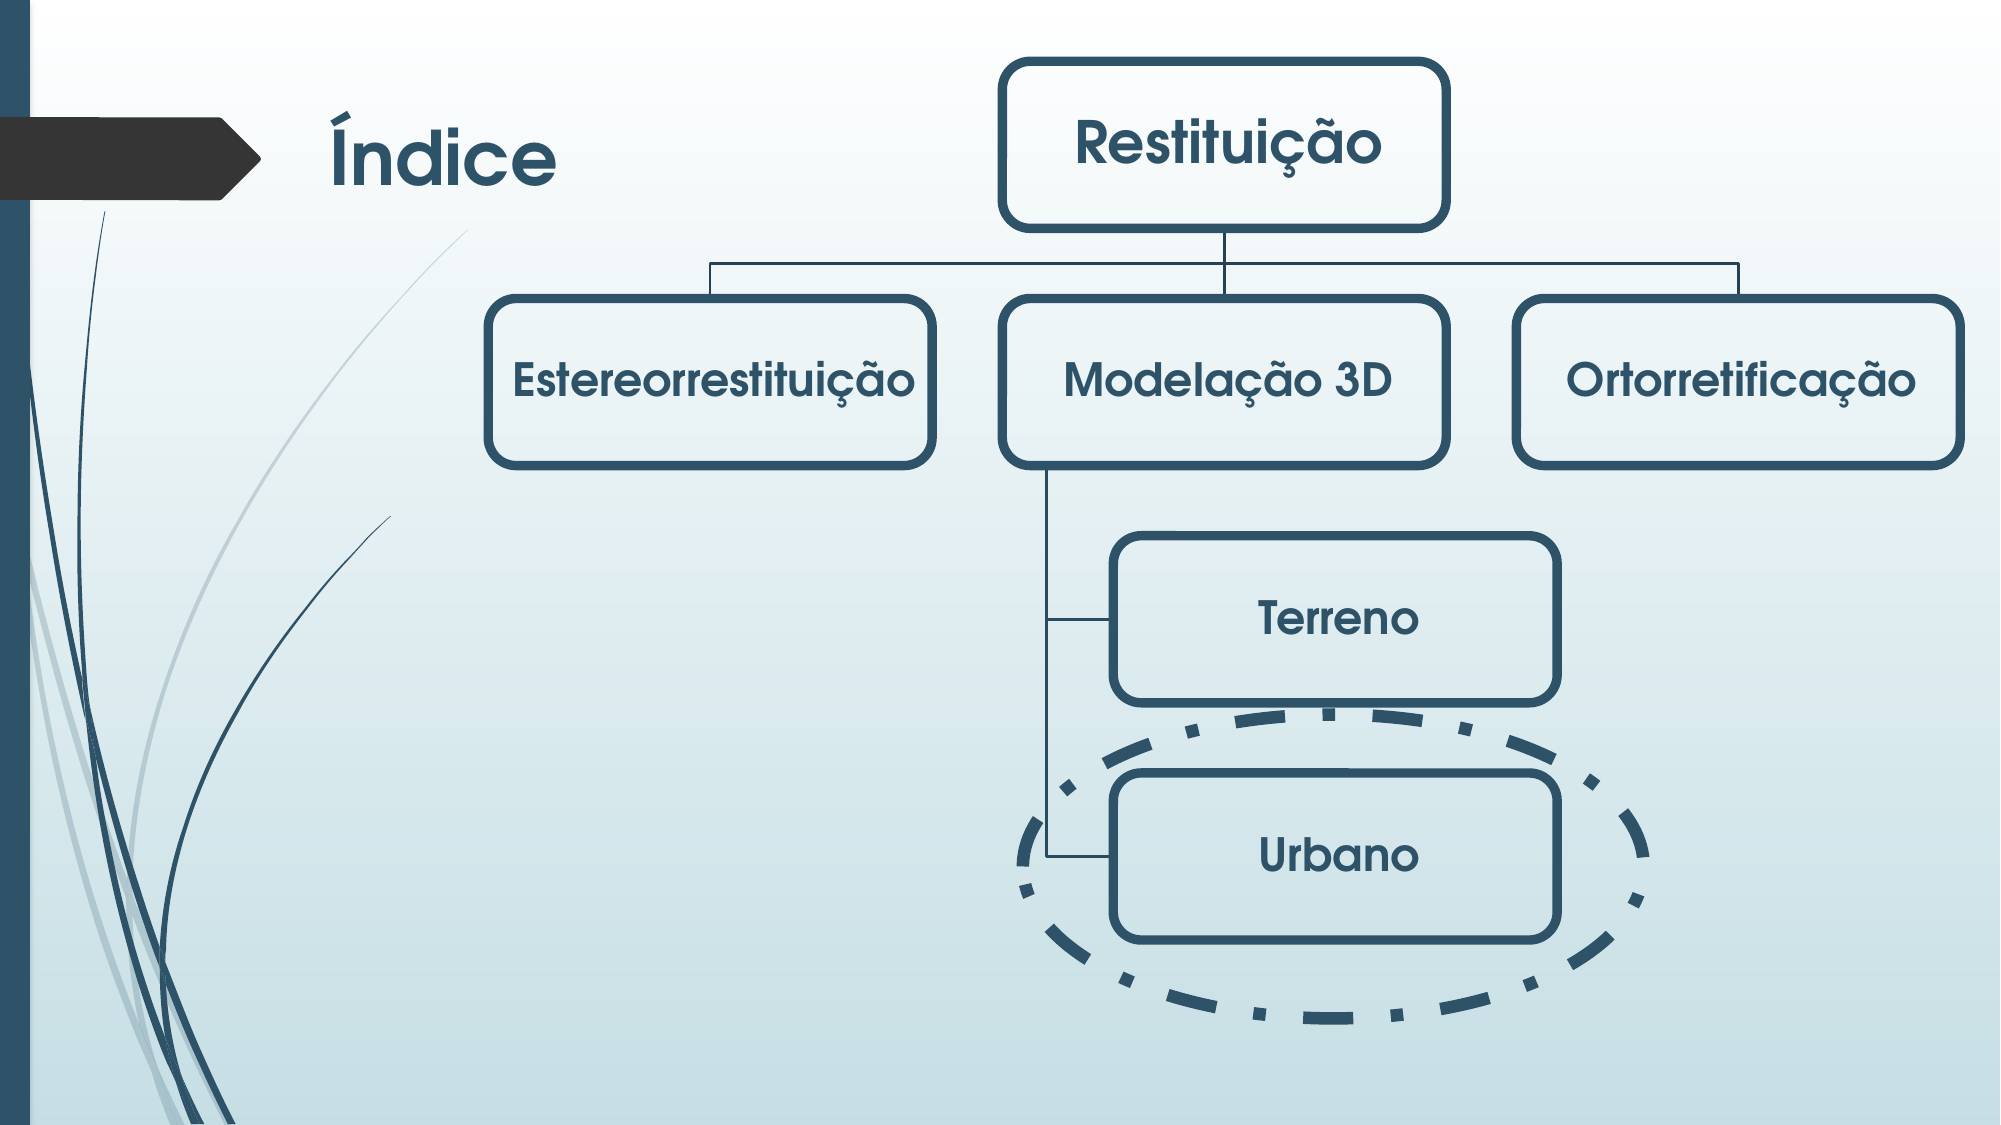

Restituição
Estereorrestituição
Modelação 3D
Terreno
Urbano
Ortorretificação
# Índice